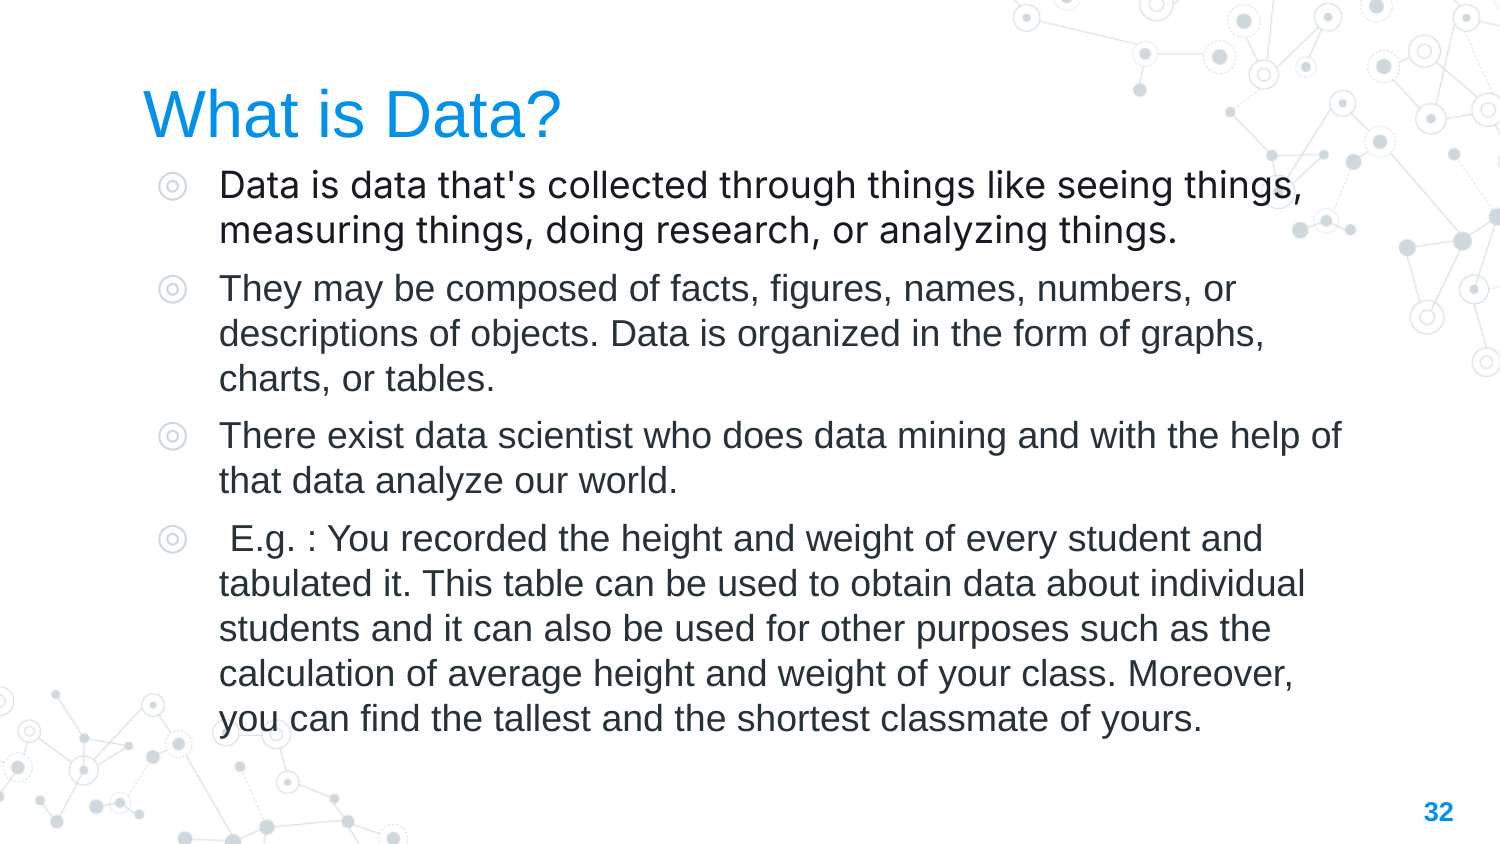

# What is Data?
Data is data that's collected through things like seeing things, measuring things, doing research, or analyzing things.
They may be composed of facts, figures, names, numbers, or descriptions of objects. Data is organized in the form of graphs, charts, or tables.
There exist data scientist who does data mining and with the help of that data analyze our world.
 E.g. : You recorded the height and weight of every student and tabulated it. This table can be used to obtain data about individual students and it can also be used for other purposes such as the calculation of average height and weight of your class. Moreover, you can find the tallest and the shortest classmate of yours.

32